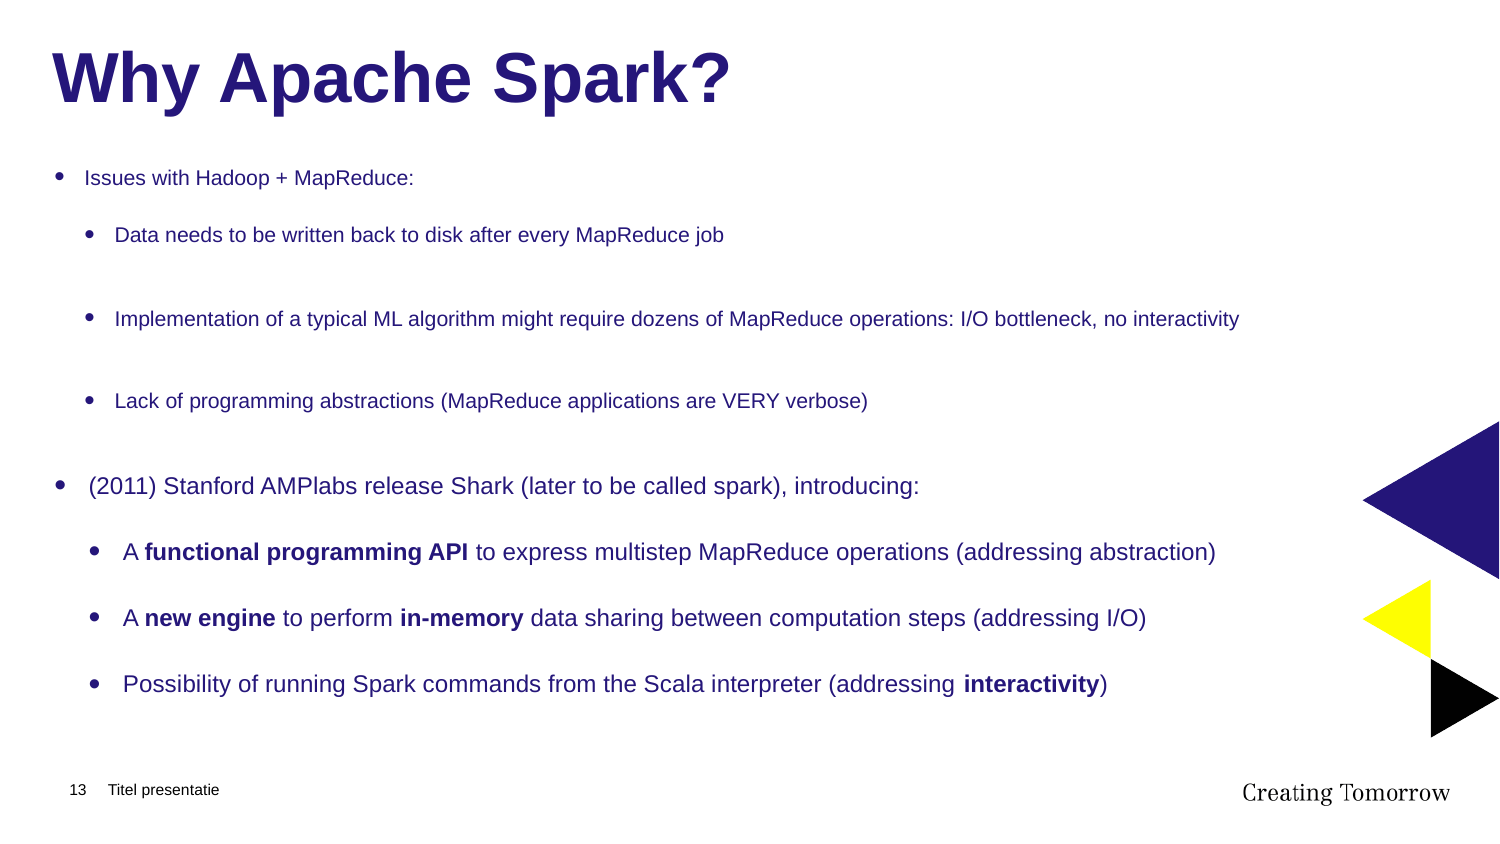

# Why Apache Spark?
Issues with Hadoop + MapReduce:

Data needs to be written back to disk after every MapReduce job

Implementation of a typical ML algorithm might require dozens of MapReduce operations: I/O bottleneck, no interactivity

Lack of programming abstractions (MapReduce applications are VERY verbose)

(2011) Stanford AMPlabs release Shark (later to be called spark), introducing:

A functional programming API to express multistep MapReduce operations (addressing abstraction)

A new engine to perform in-memory data sharing between computation steps (addressing I/O)

Possibility of running Spark commands from the Scala interpreter (addressing interactivity)

13
Titel presentatie